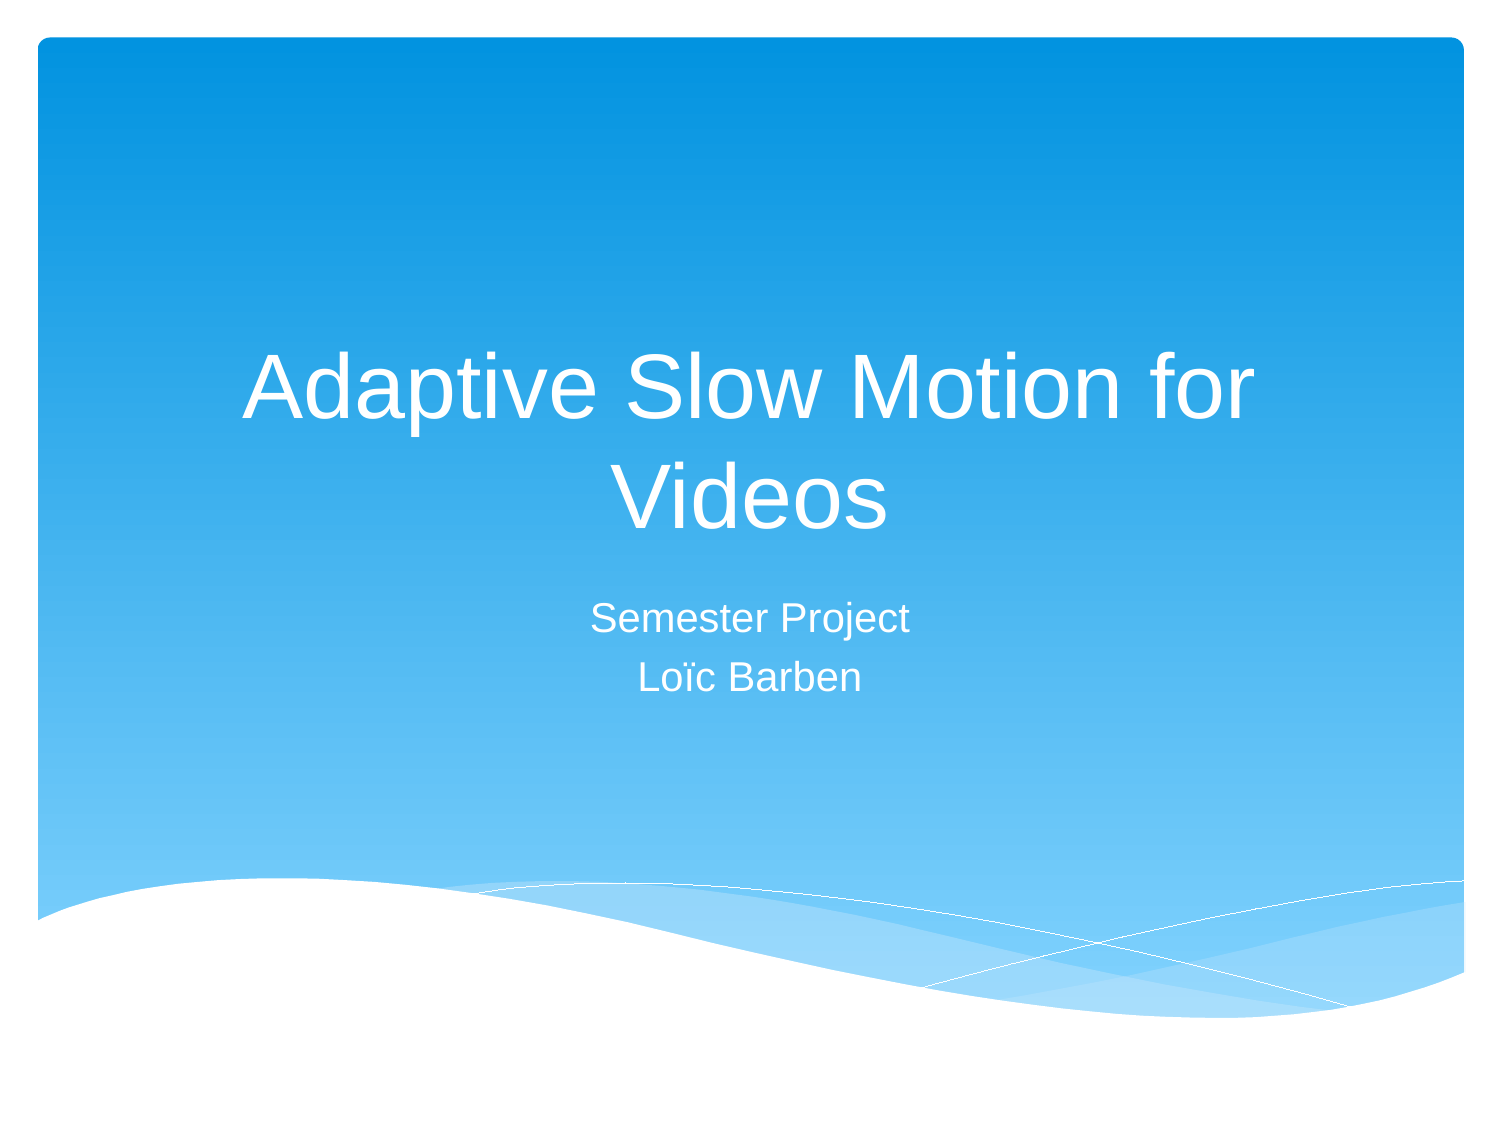

# Adaptive Slow Motion for Videos
Semester Project
Loïc Barben